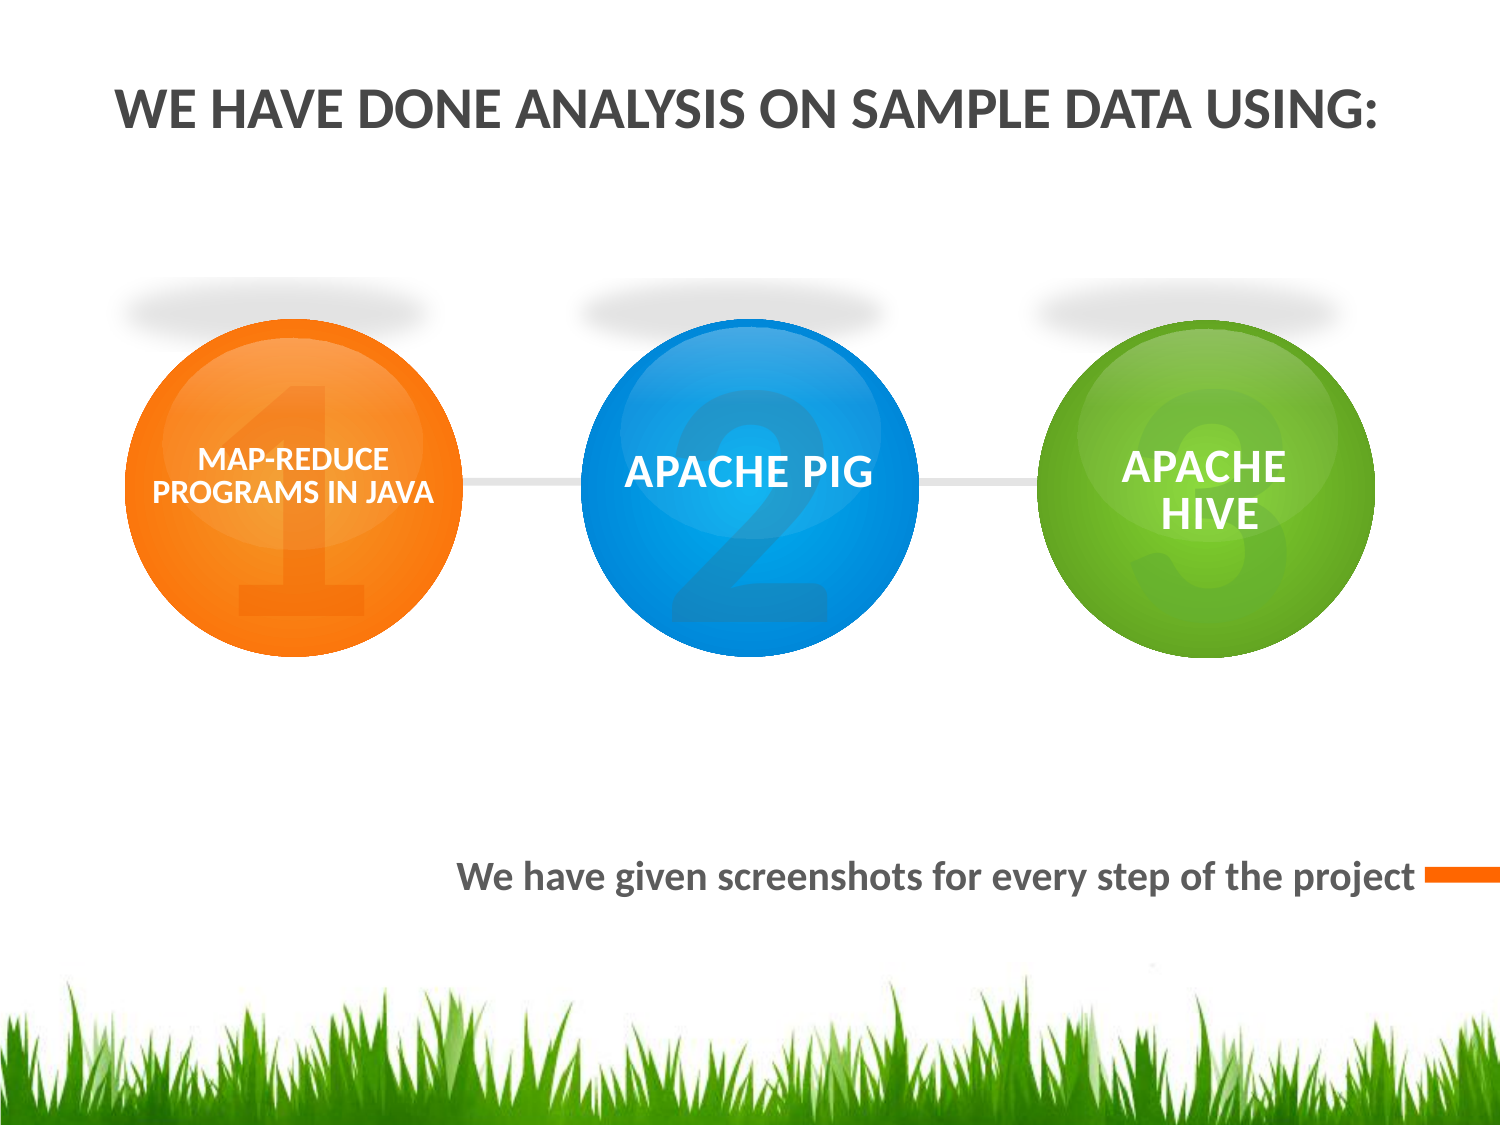

WE HAVE DONE ANALYSIS ON SAMPLE DATA USING:
1

MAP-REDUCE PROGRAMS IN JAVA
3

APACHE
HIVE
2

APACHE PIG
We have given screenshots for every step of the project